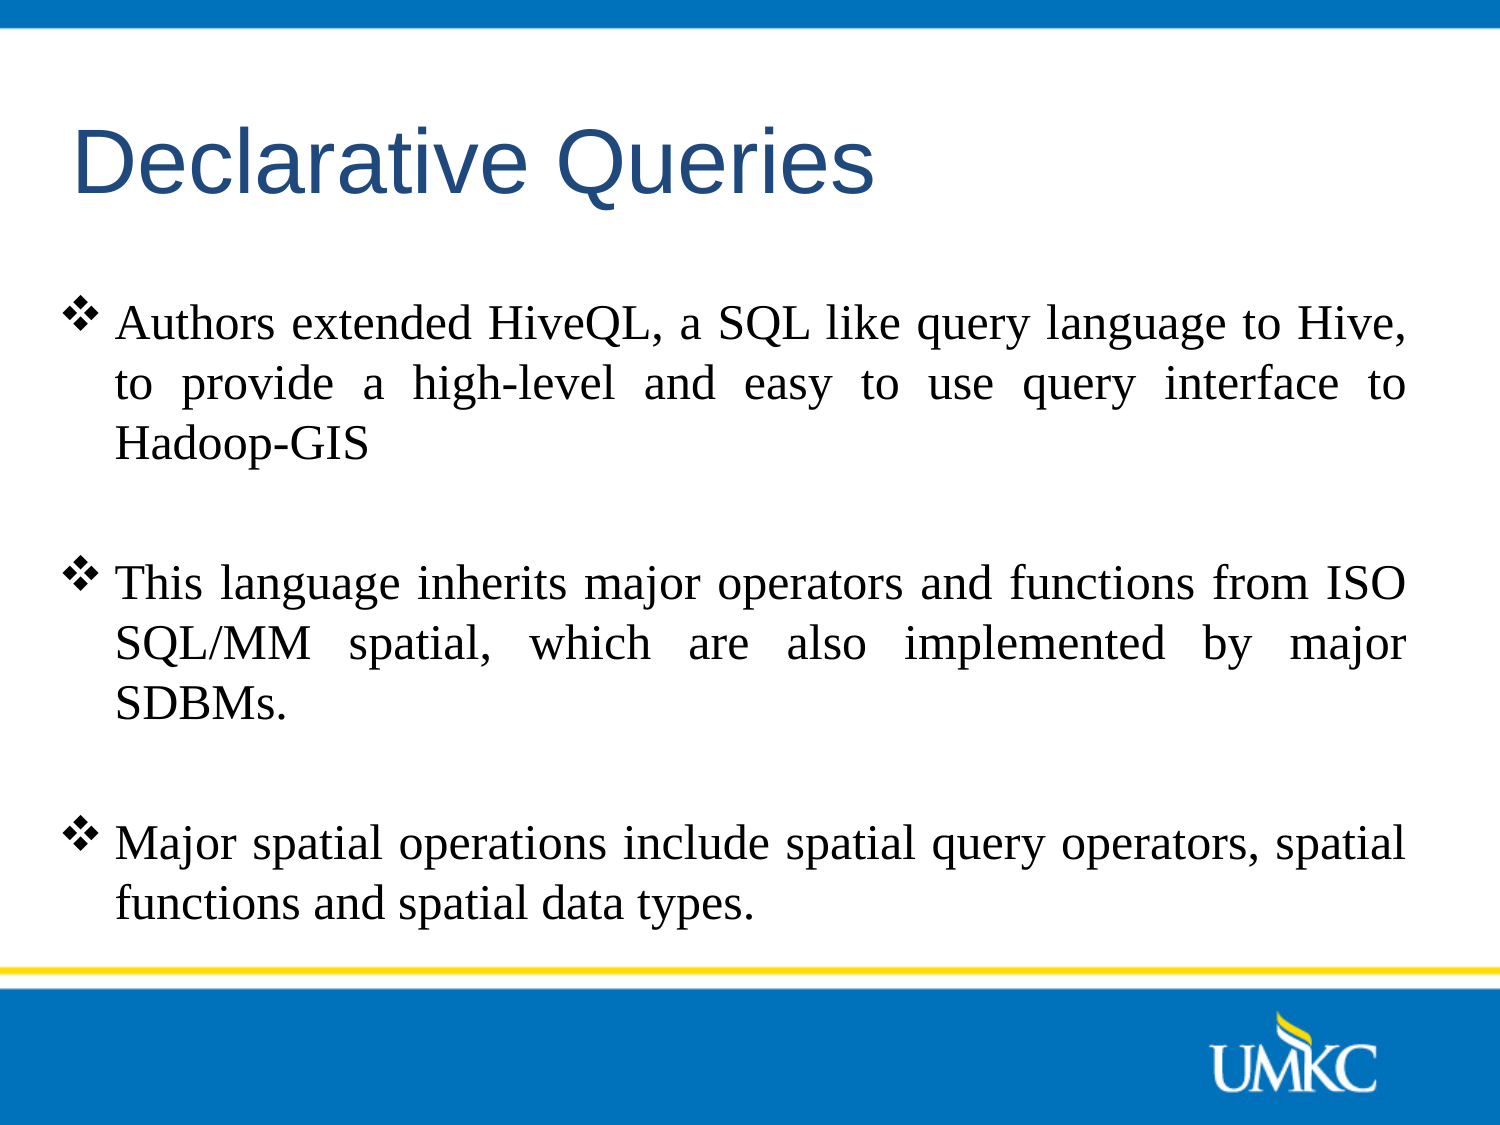

# Declarative Queries
Authors extended HiveQL, a SQL like query language to Hive, to provide a high-level and easy to use query interface to Hadoop-GIS

This language inherits major operators and functions from ISO SQL/MM spatial, which are also implemented by major SDBMs.

Major spatial operations include spatial query operators, spatial functions and spatial data types.